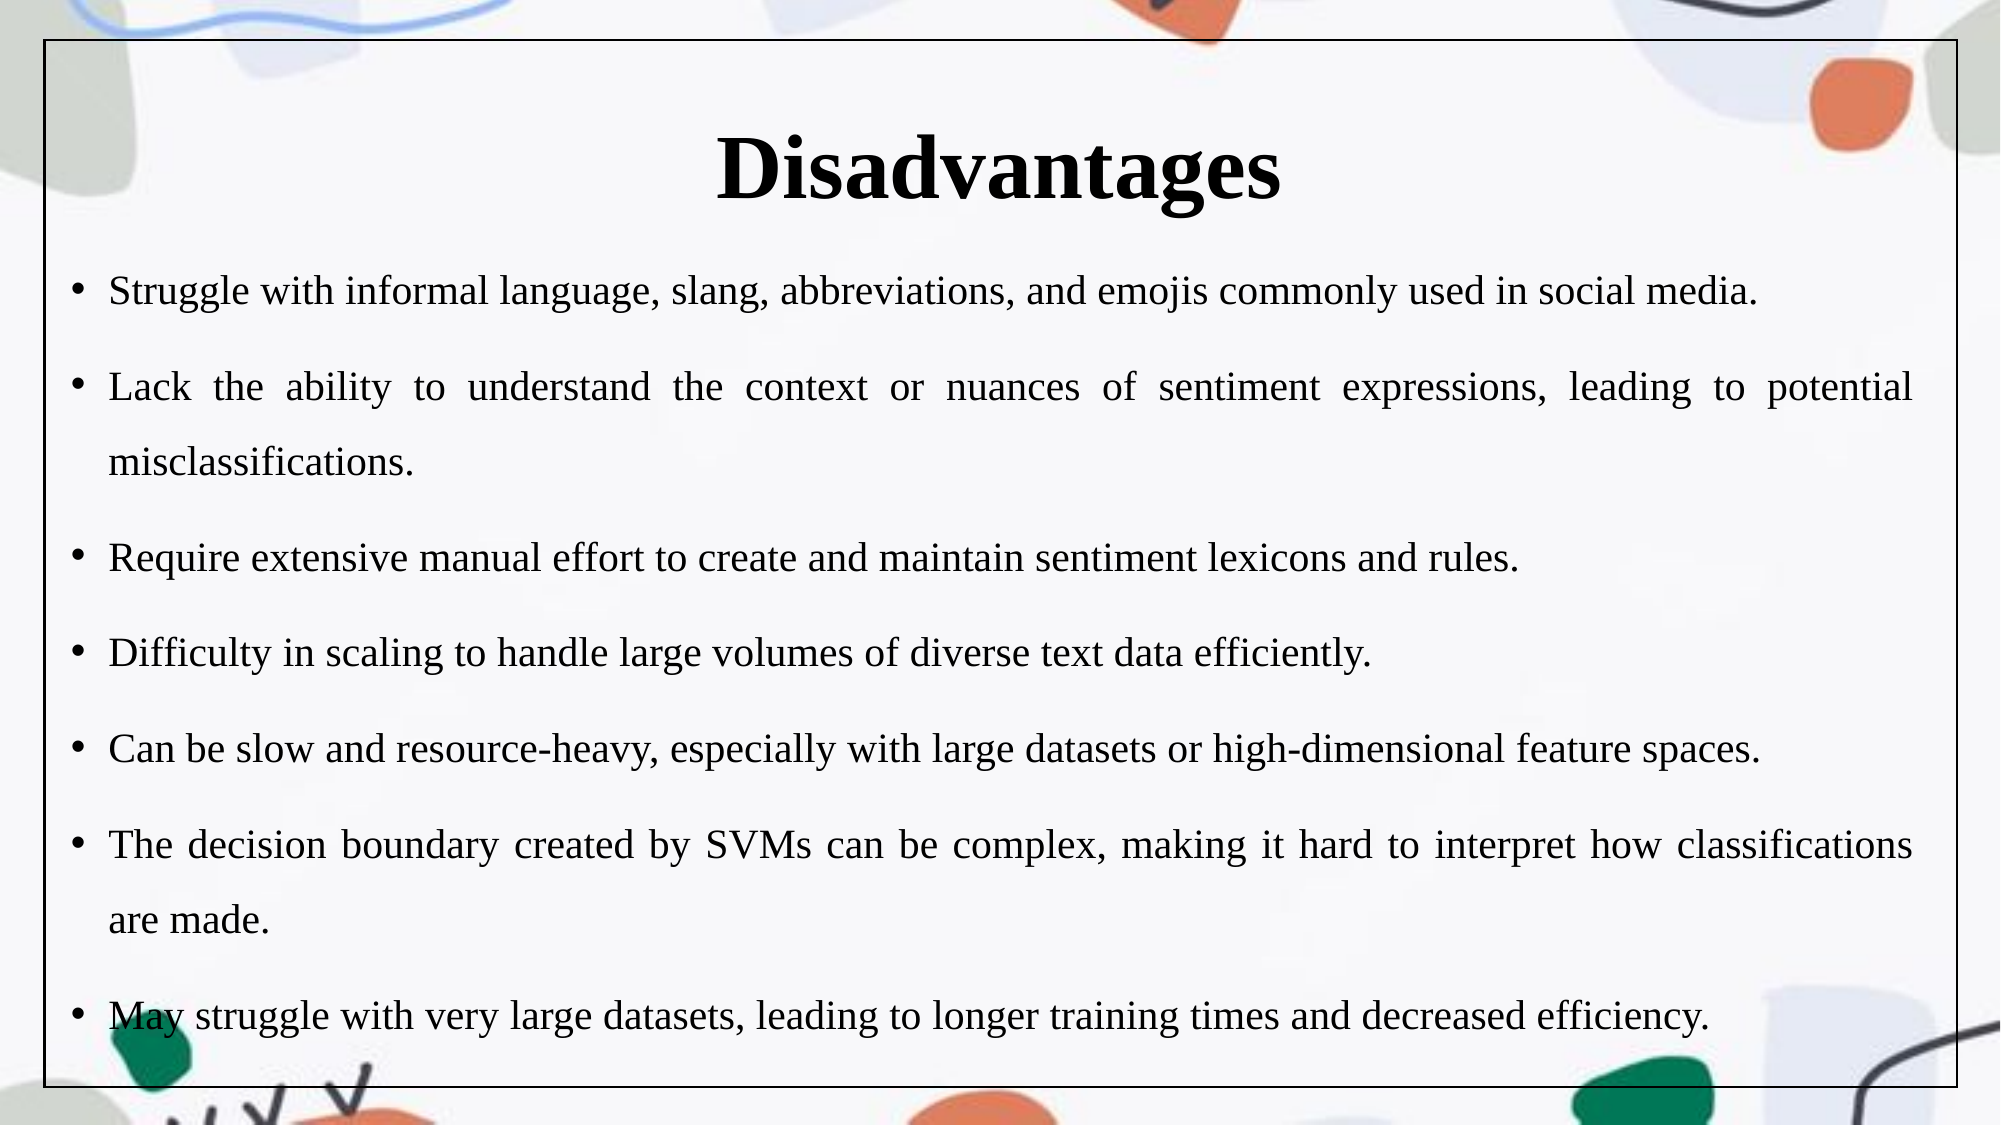

# Disadvantages
Struggle with informal language, slang, abbreviations, and emojis commonly used in social media.
Lack the ability to understand the context or nuances of sentiment expressions, leading to potential misclassifications.
Require extensive manual effort to create and maintain sentiment lexicons and rules.
Difficulty in scaling to handle large volumes of diverse text data efficiently.
Can be slow and resource-heavy, especially with large datasets or high-dimensional feature spaces.
The decision boundary created by SVMs can be complex, making it hard to interpret how classifications are made.
May struggle with very large datasets, leading to longer training times and decreased efficiency.